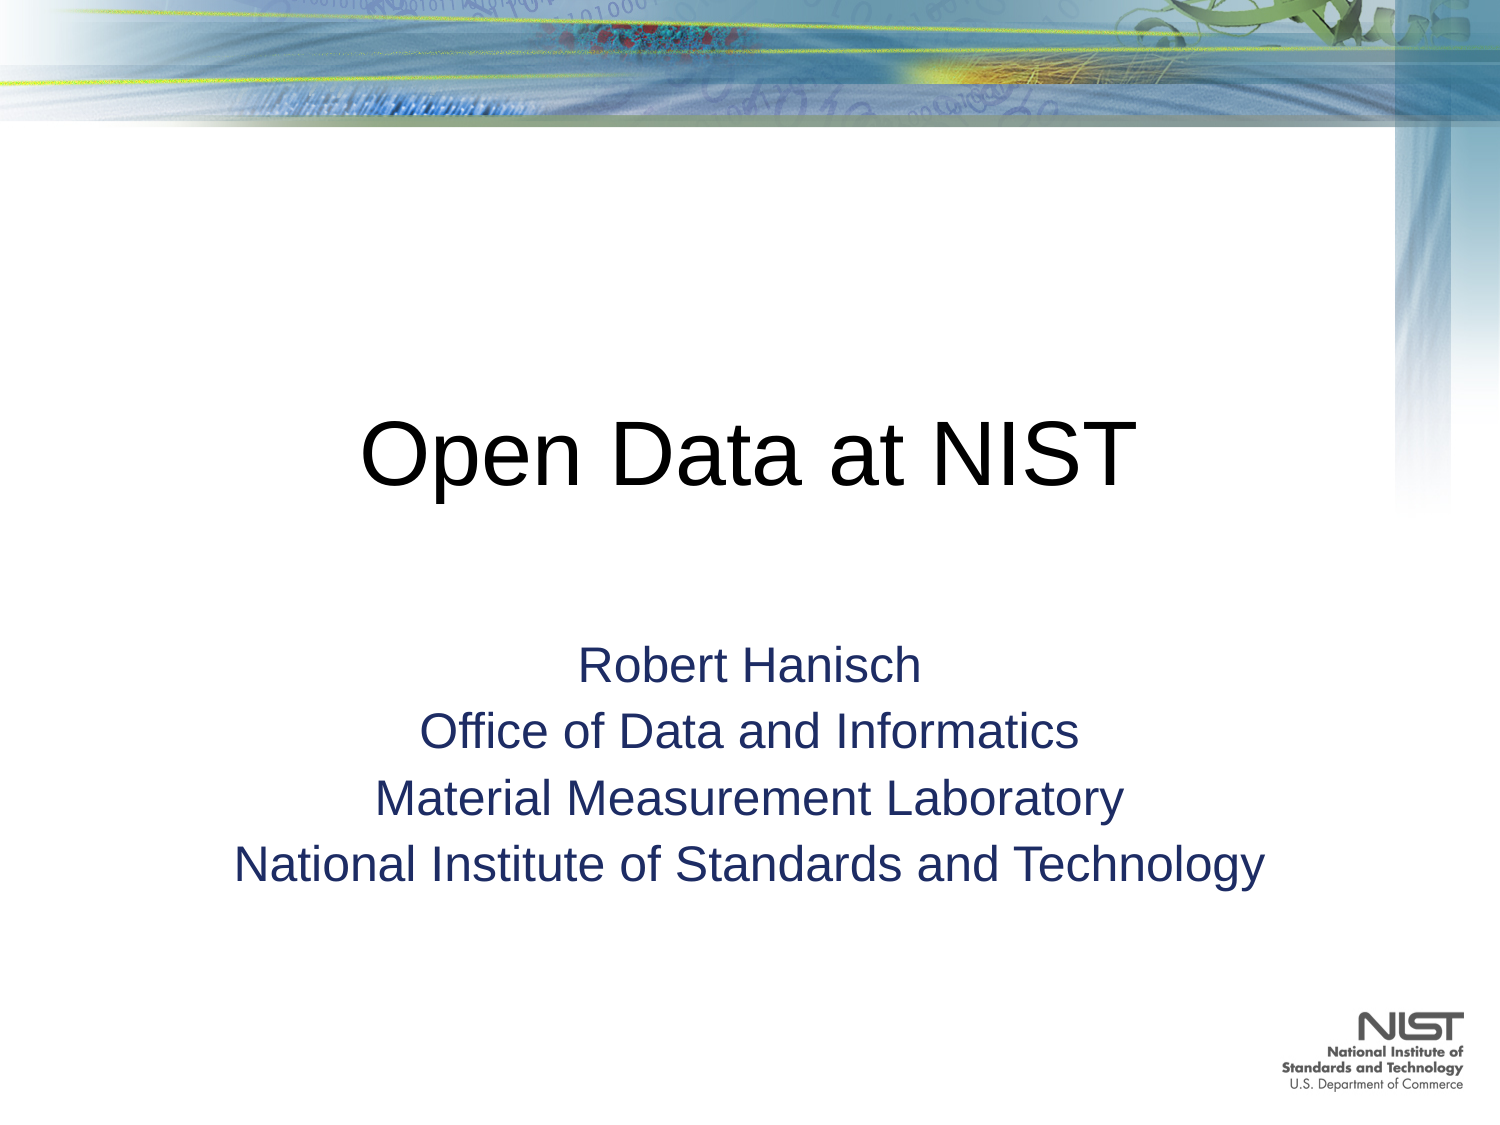

# Open Data at NIST
Robert Hanisch
Office of Data and Informatics
Material Measurement Laboratory
National Institute of Standards and Technology